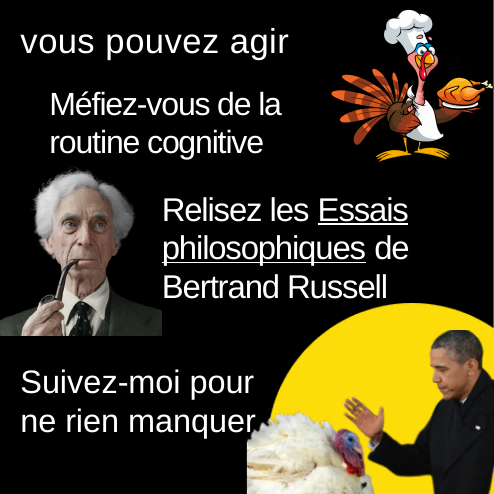

vous pouvez agir

Méfiez-vous de la routine cognitive

Relisez les Essais philosophiques de Bertrand Russell

Suivez-moi pour ne rien manquer